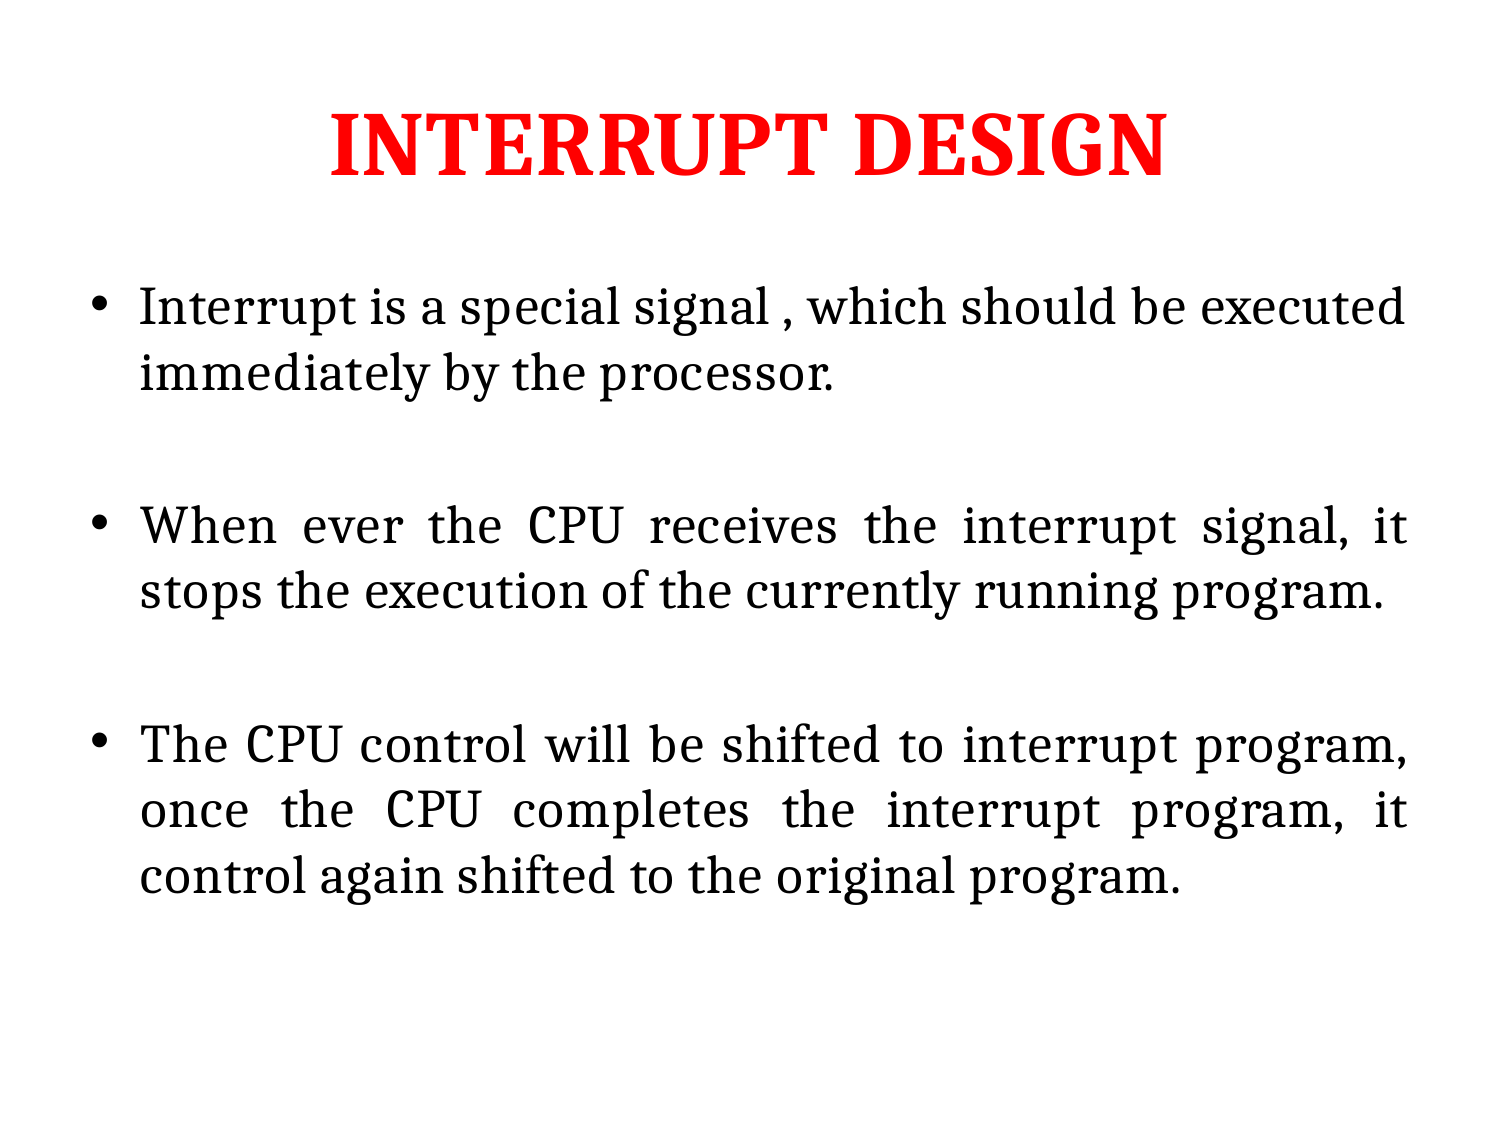

# INTERRUPT DESIGN
Interrupt is a special signal , which should be executed immediately by the processor.

When ever the CPU receives the interrupt signal, it stops the execution of the currently running program.

The CPU control will be shifted to interrupt program, once the CPU completes the interrupt program, it control again shifted to the original program.